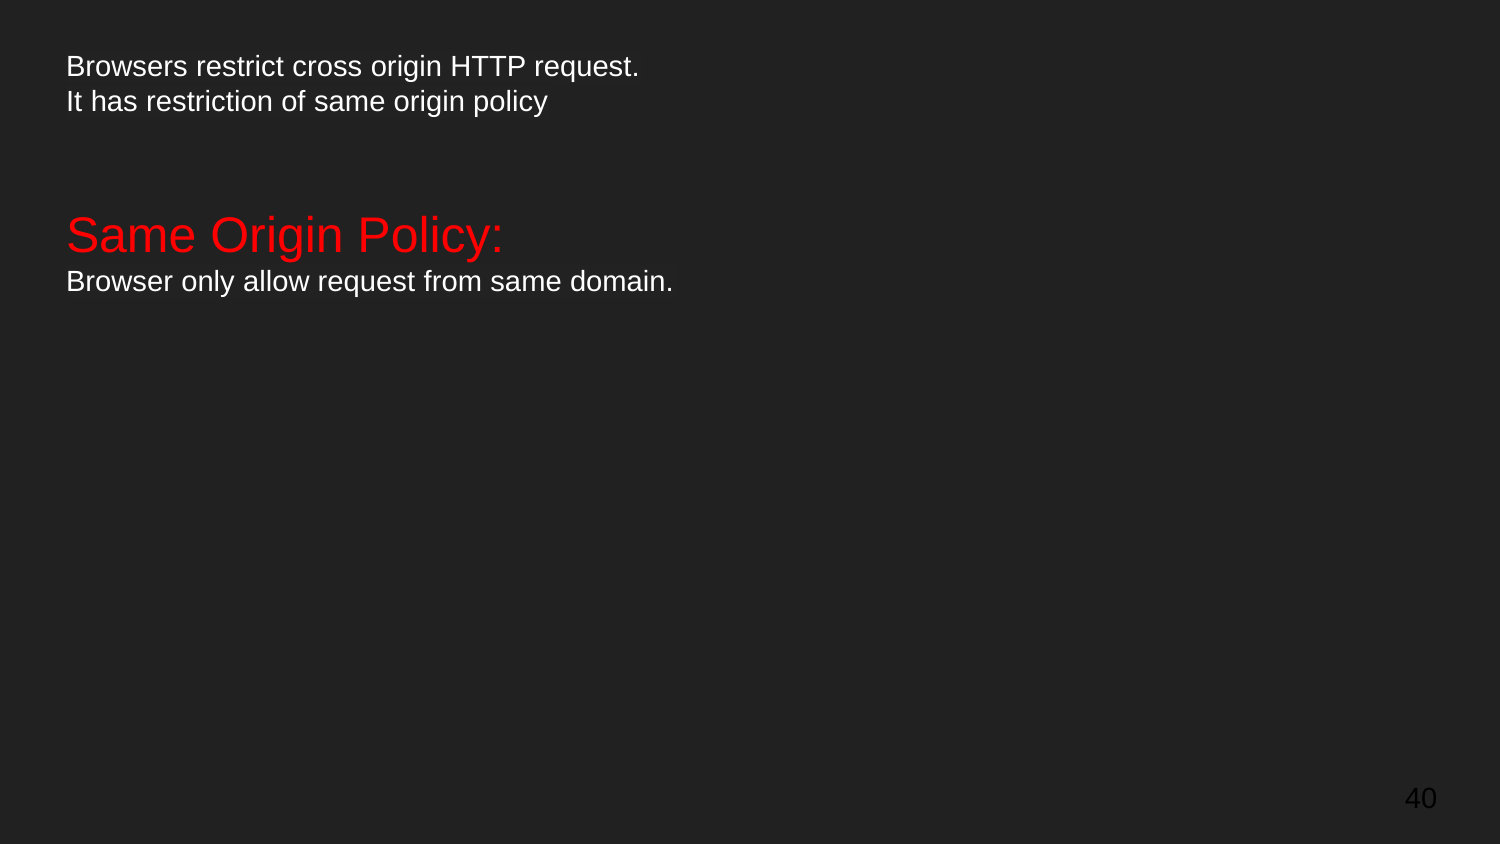

Browsers restrict cross origin HTTP request.
It has restriction of same origin policy

Same Origin Policy:
Browser only allow request from same domain.
40